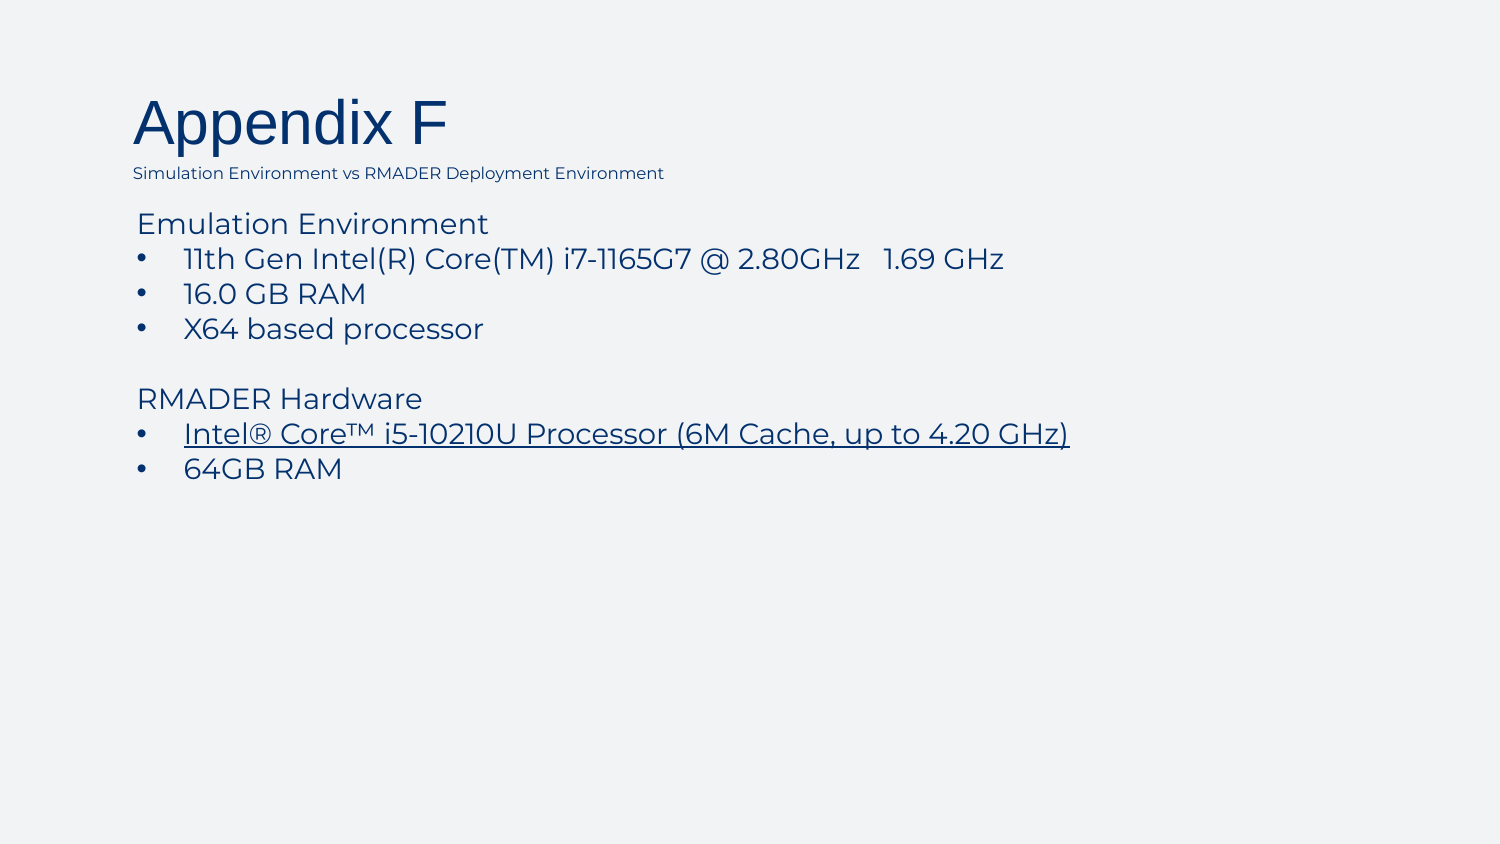

# Appendix F
Simulation Environment vs RMADER Deployment Environment
Emulation Environment
11th Gen Intel(R) Core(TM) i7-1165G7 @ 2.80GHz   1.69 GHz
16.0 GB RAM
X64 based processor

RMADER Hardware
Intel® Core™ i5-10210U Processor (6M Cache, up to 4.20 GHz)
64GB RAM